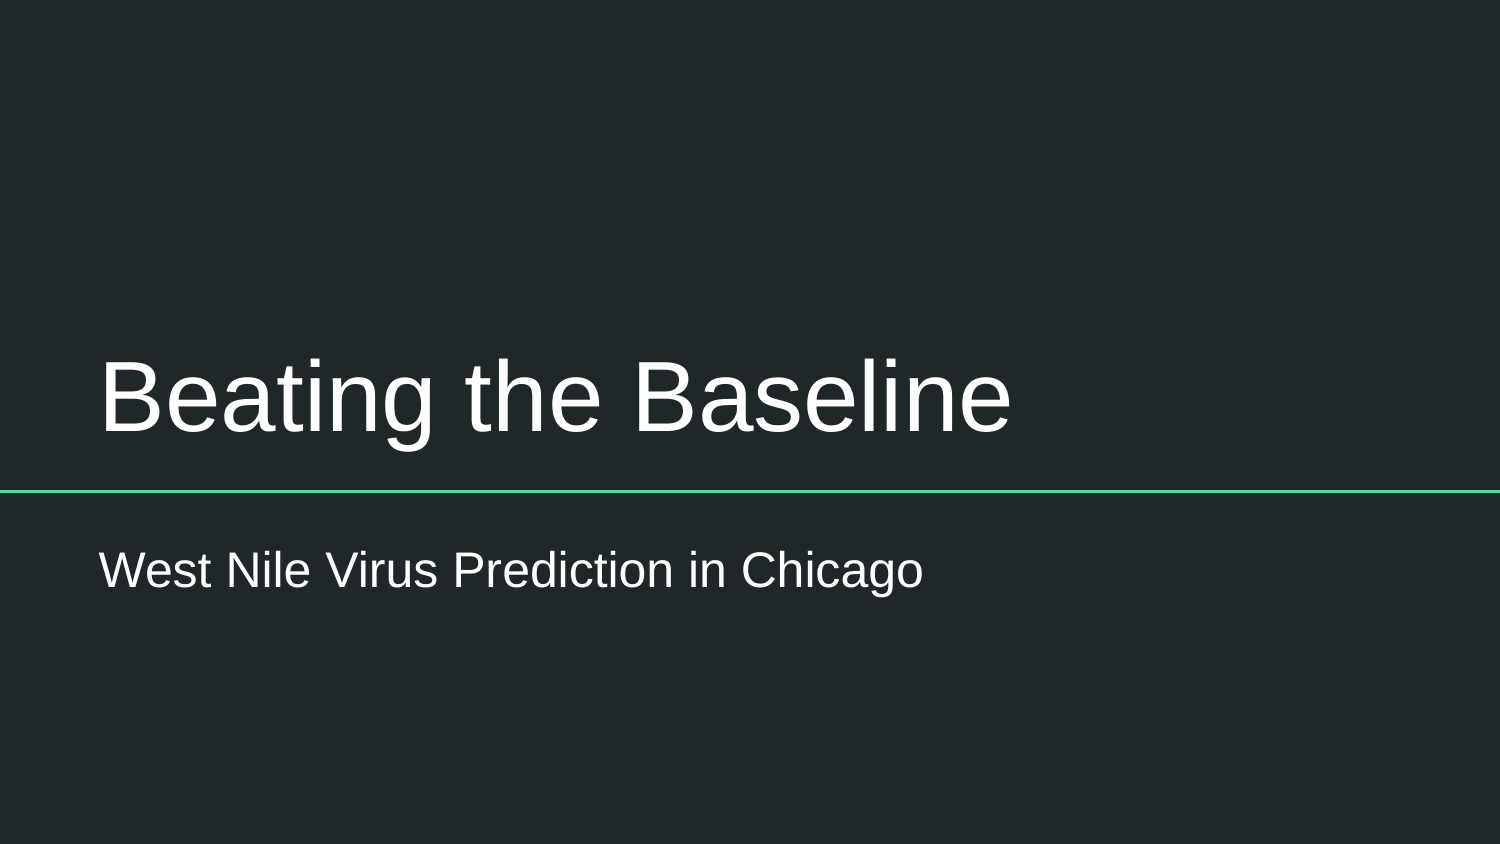

# Beating the Baseline
West Nile Virus Prediction in Chicago